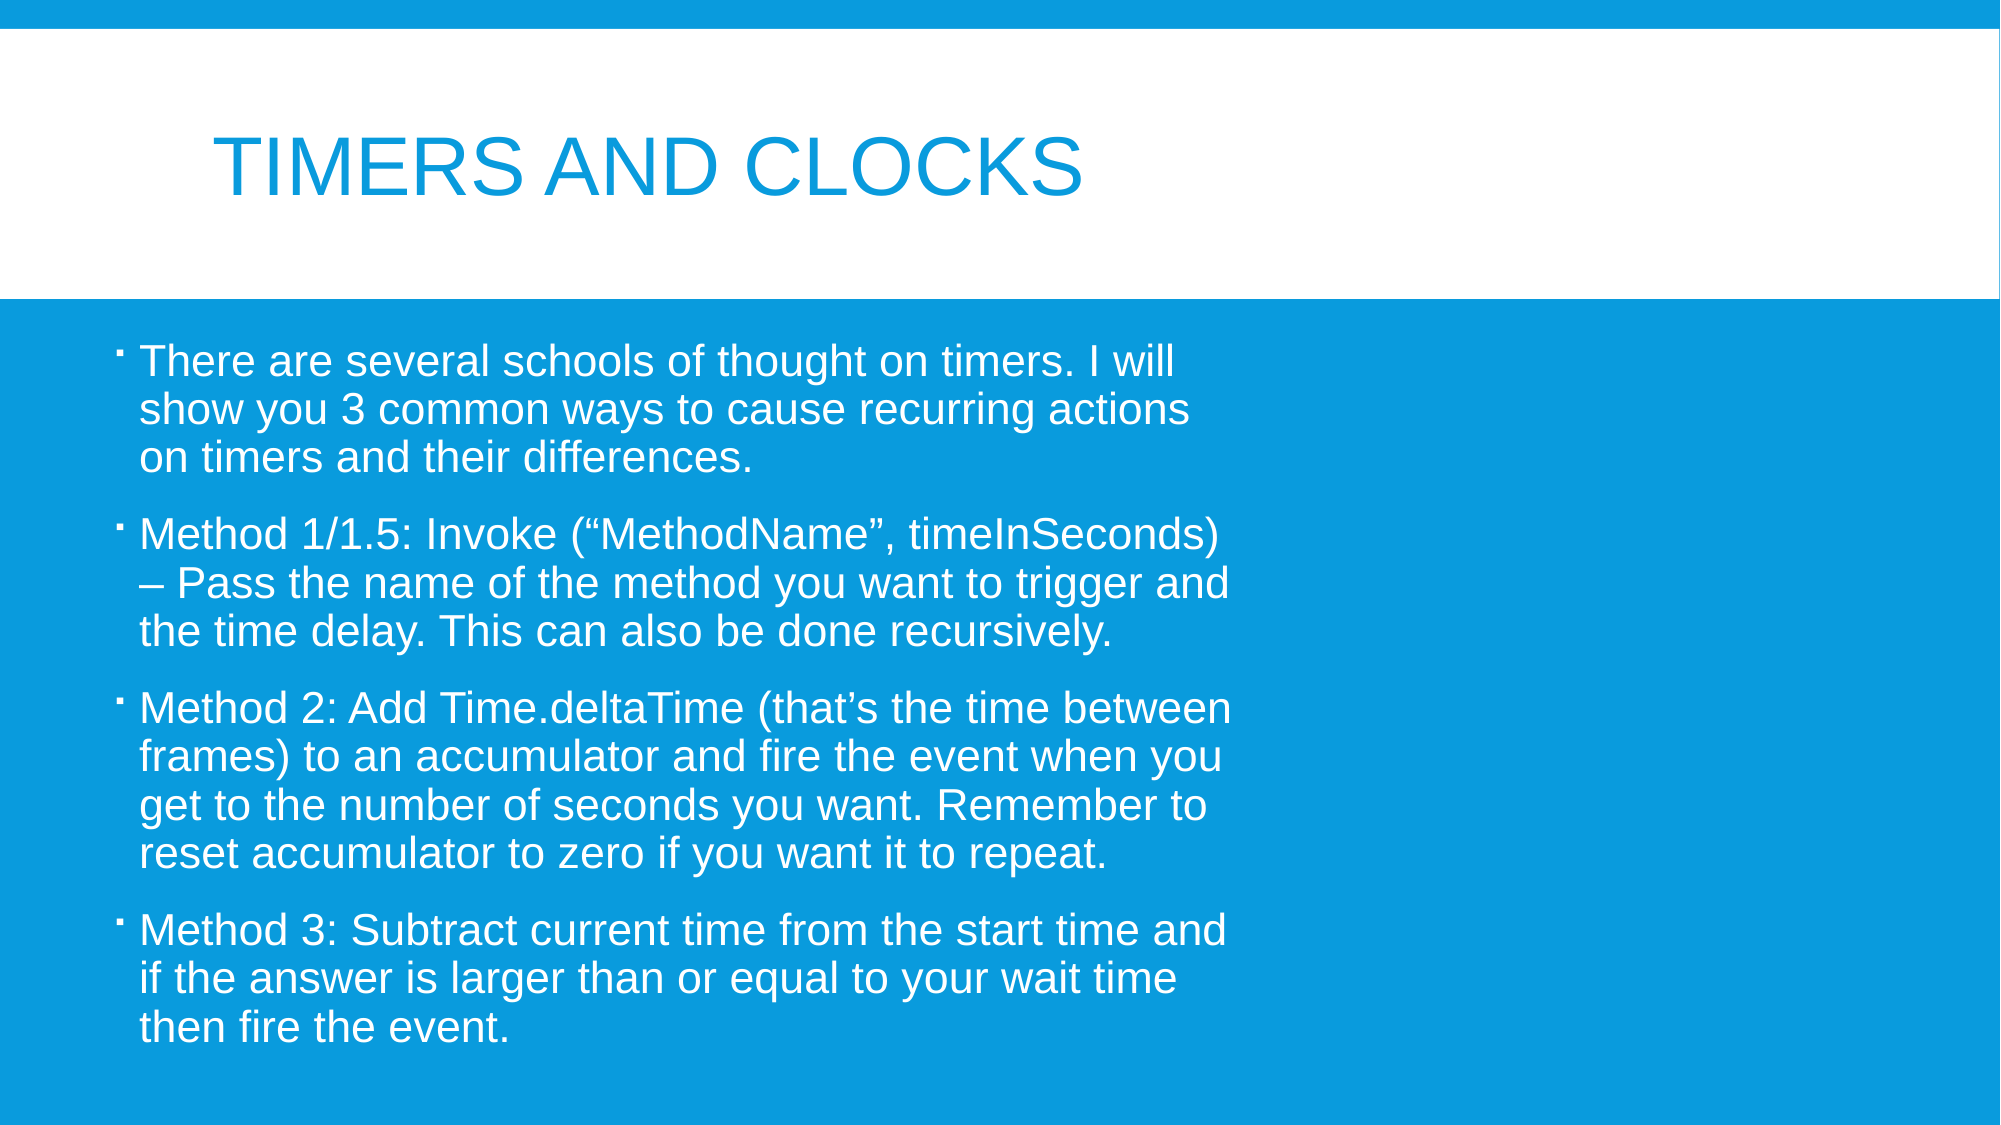

# Timers and clocks
There are several schools of thought on timers. I will show you 3 common ways to cause recurring actions on timers and their differences.
Method 1/1.5: Invoke (“MethodName”, timeInSeconds) – Pass the name of the method you want to trigger and the time delay. This can also be done recursively.
Method 2: Add Time.deltaTime (that’s the time between frames) to an accumulator and fire the event when you get to the number of seconds you want. Remember to reset accumulator to zero if you want it to repeat.
Method 3: Subtract current time from the start time and if the answer is larger than or equal to your wait time then fire the event.